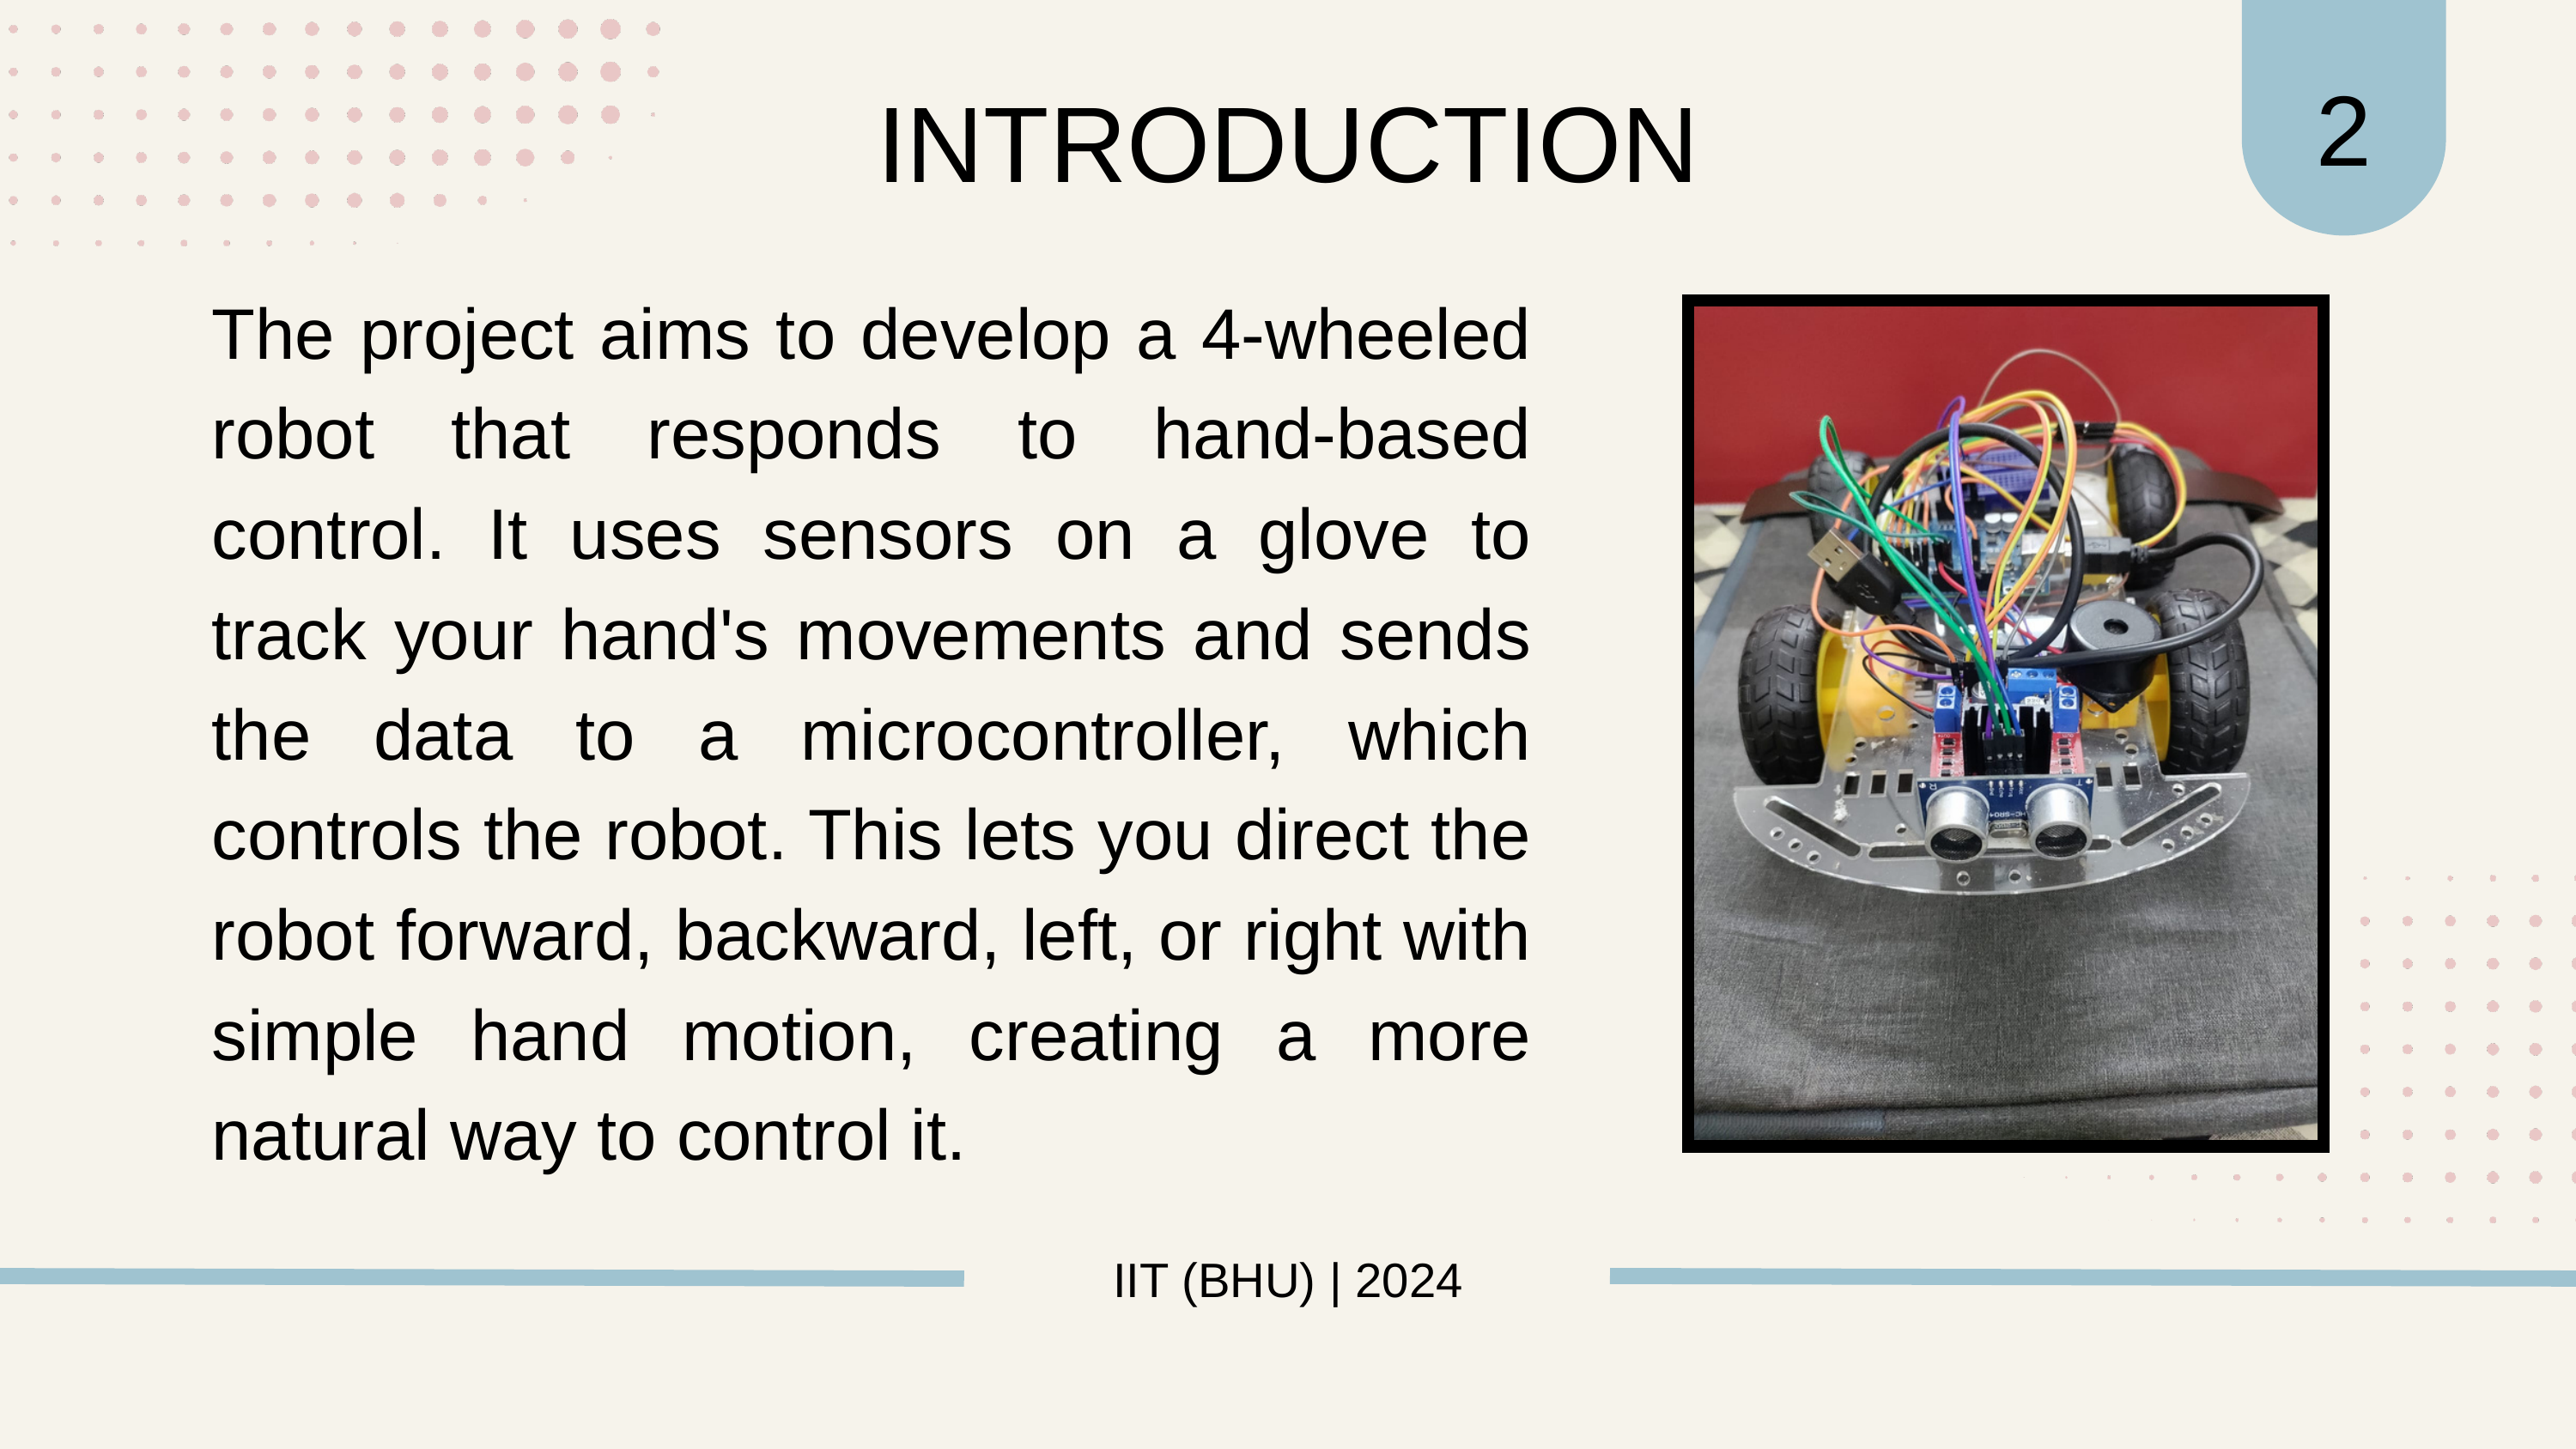

2

INTRODUCTION
The project aims to develop a 4-wheeled robot that responds to hand-based control. It uses sensors on a glove to track your hand's movements and sends the data to a microcontroller, which controls the robot. This lets you direct the robot forward, backward, left, or right with simple hand motion, creating a more natural way to control it.

IIT (BHU) | 2024